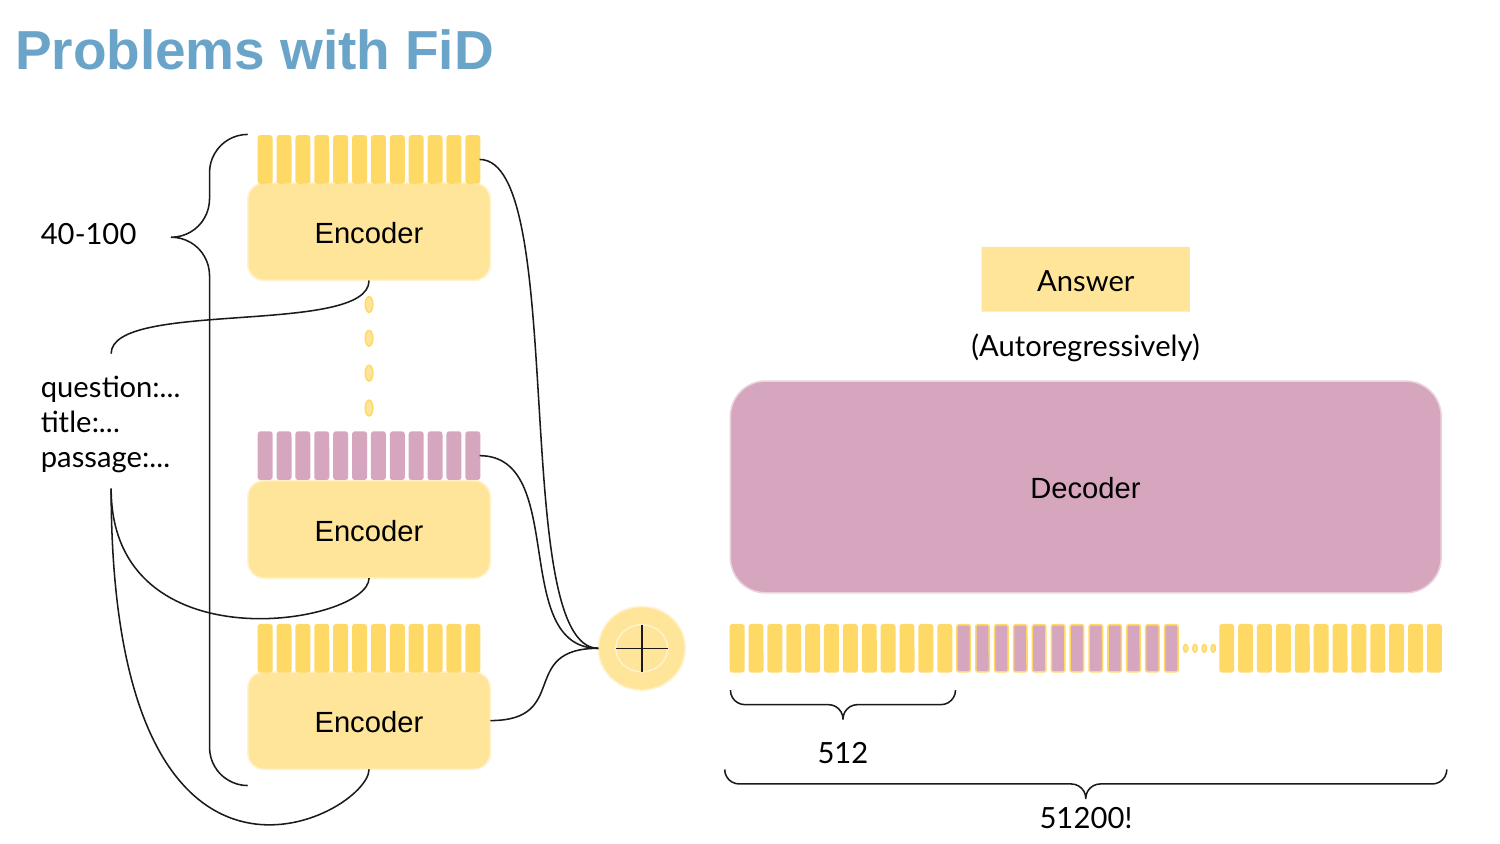

# Problems with FiD

Encoder
40-100
Answer

(Autoregressively)

question:...
title:...
passage:...

Decoder

Encoder

Encoder
512
51200!